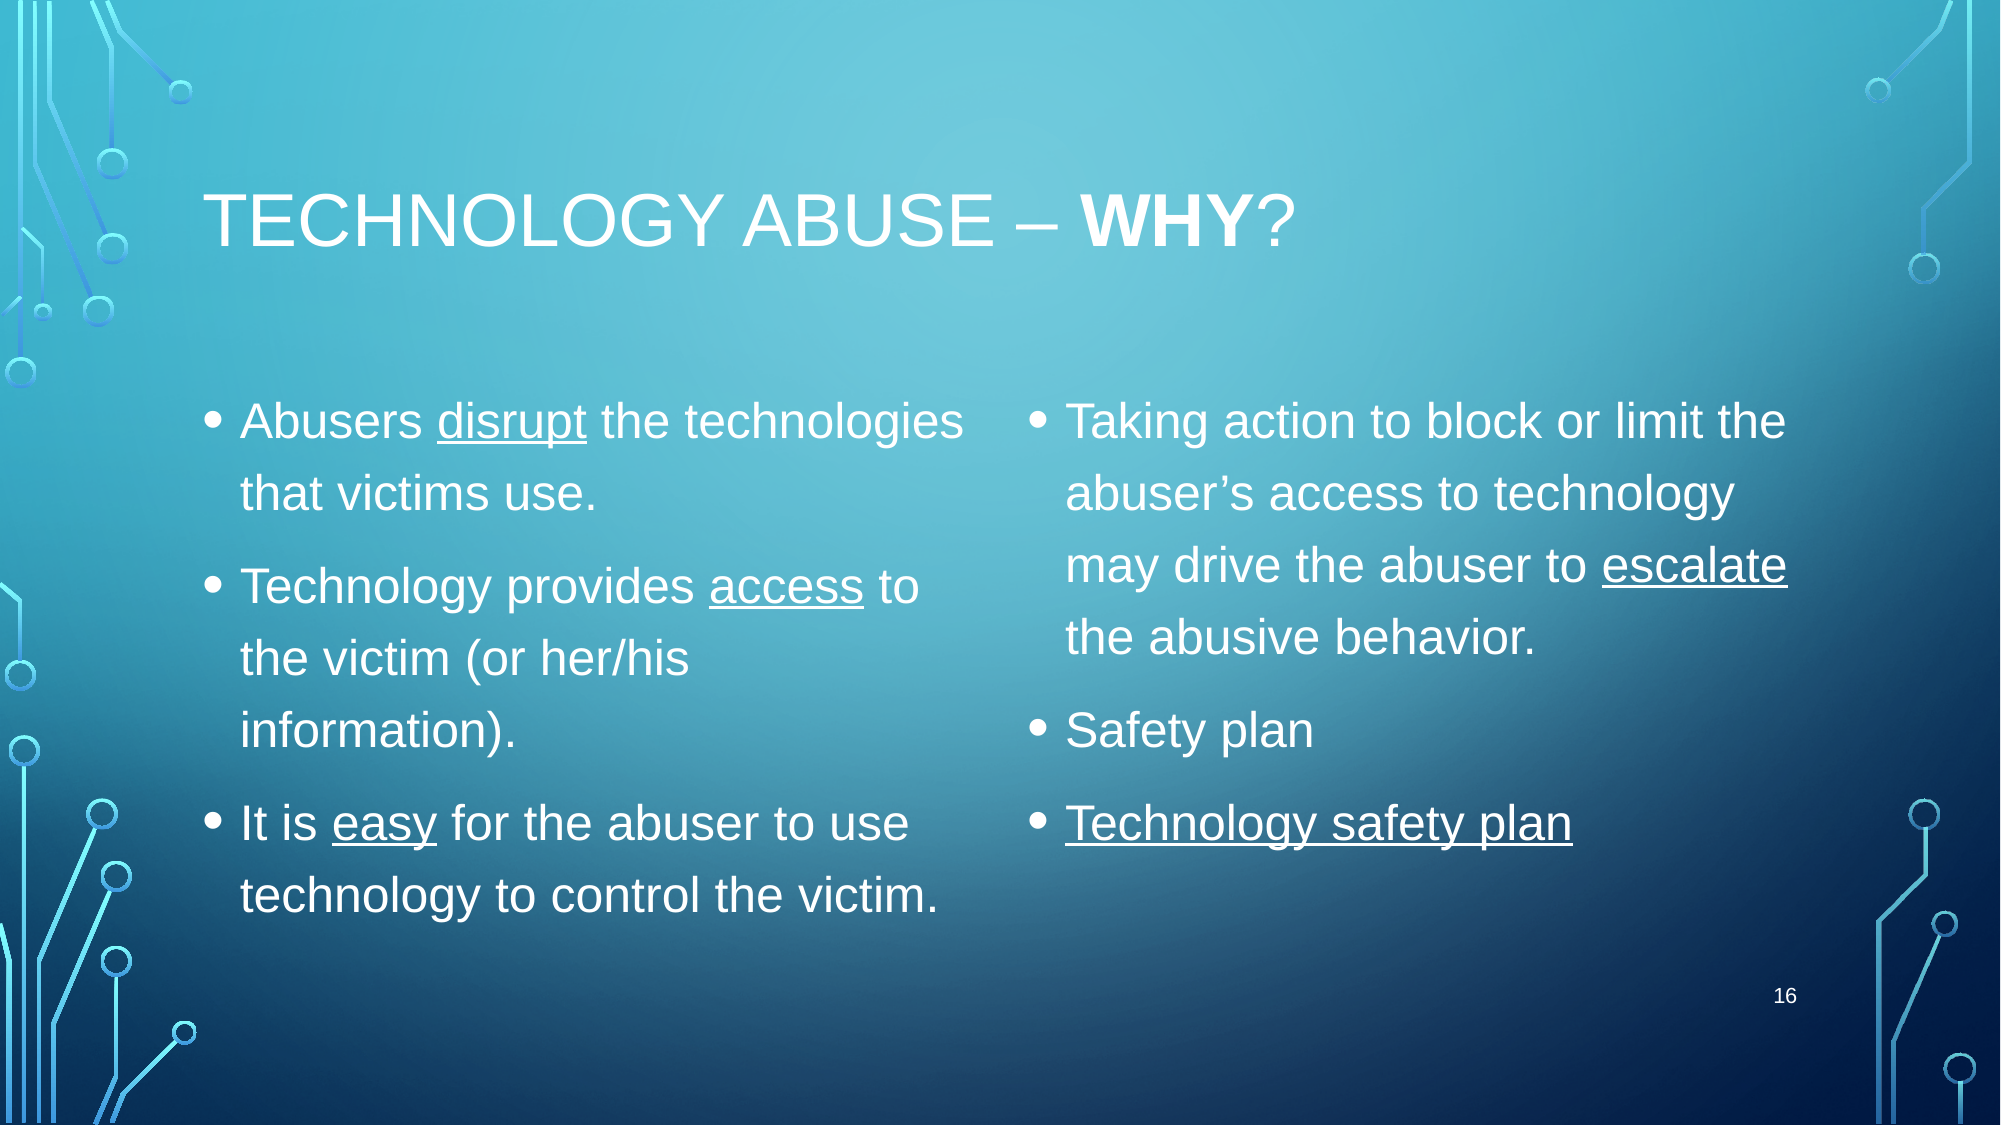

# Technology abuse – why?
Abusers disrupt the technologies that victims use.
Technology provides access to the victim (or her/his information).
It is easy for the abuser to use technology to control the victim.
Taking action to block or limit the abuser’s access to technology may drive the abuser to escalate the abusive behavior.
Safety plan
Technology safety plan
16